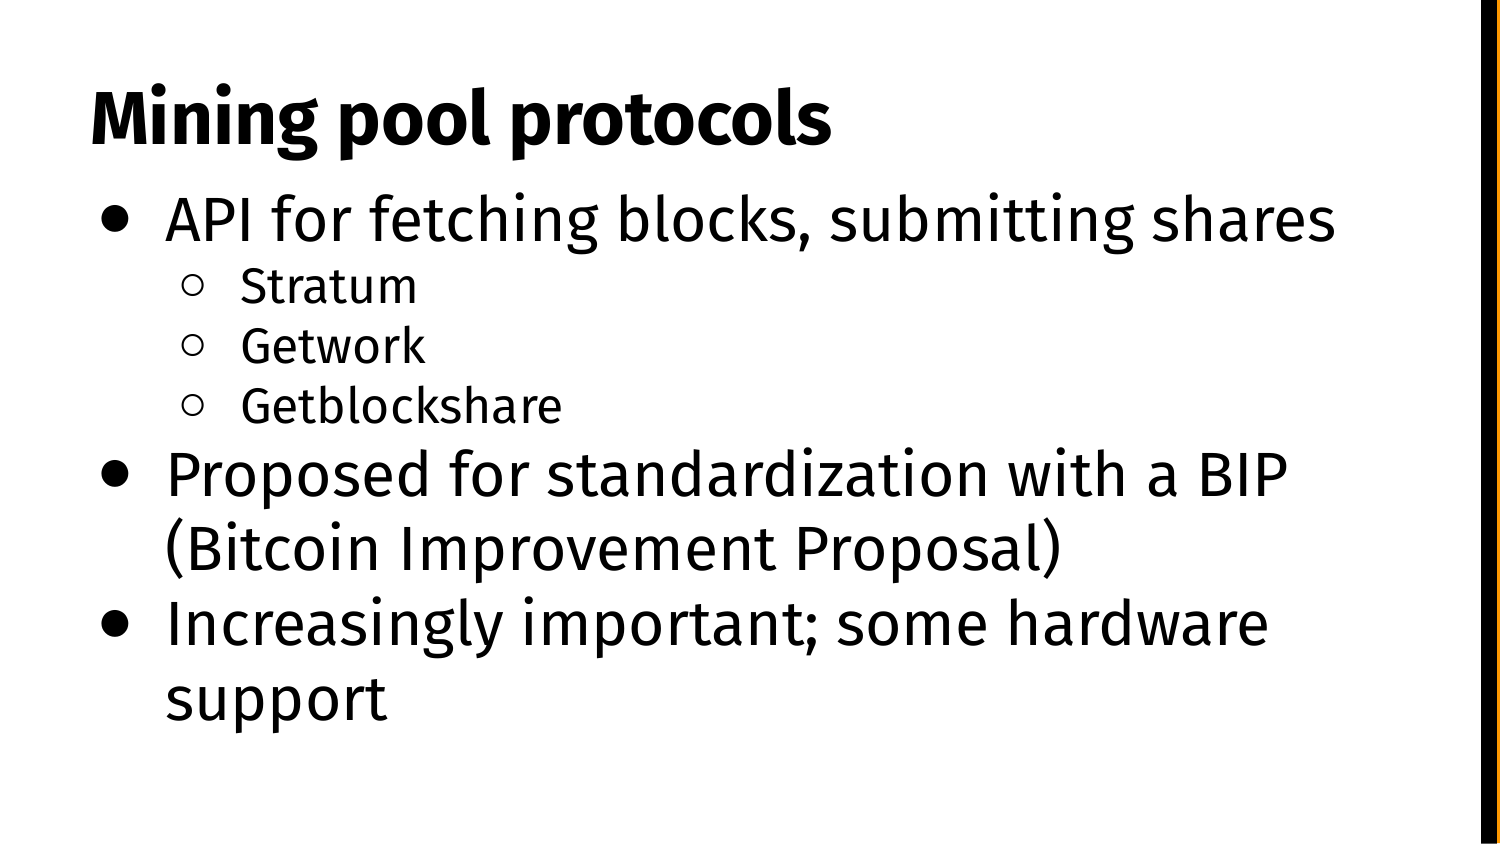

# Mining pool protocols
API for fetching blocks, submitting shares
Stratum
Getwork
Getblockshare
Proposed for standardization with a BIP (Bitcoin Improvement Proposal)
Increasingly important; some hardware support